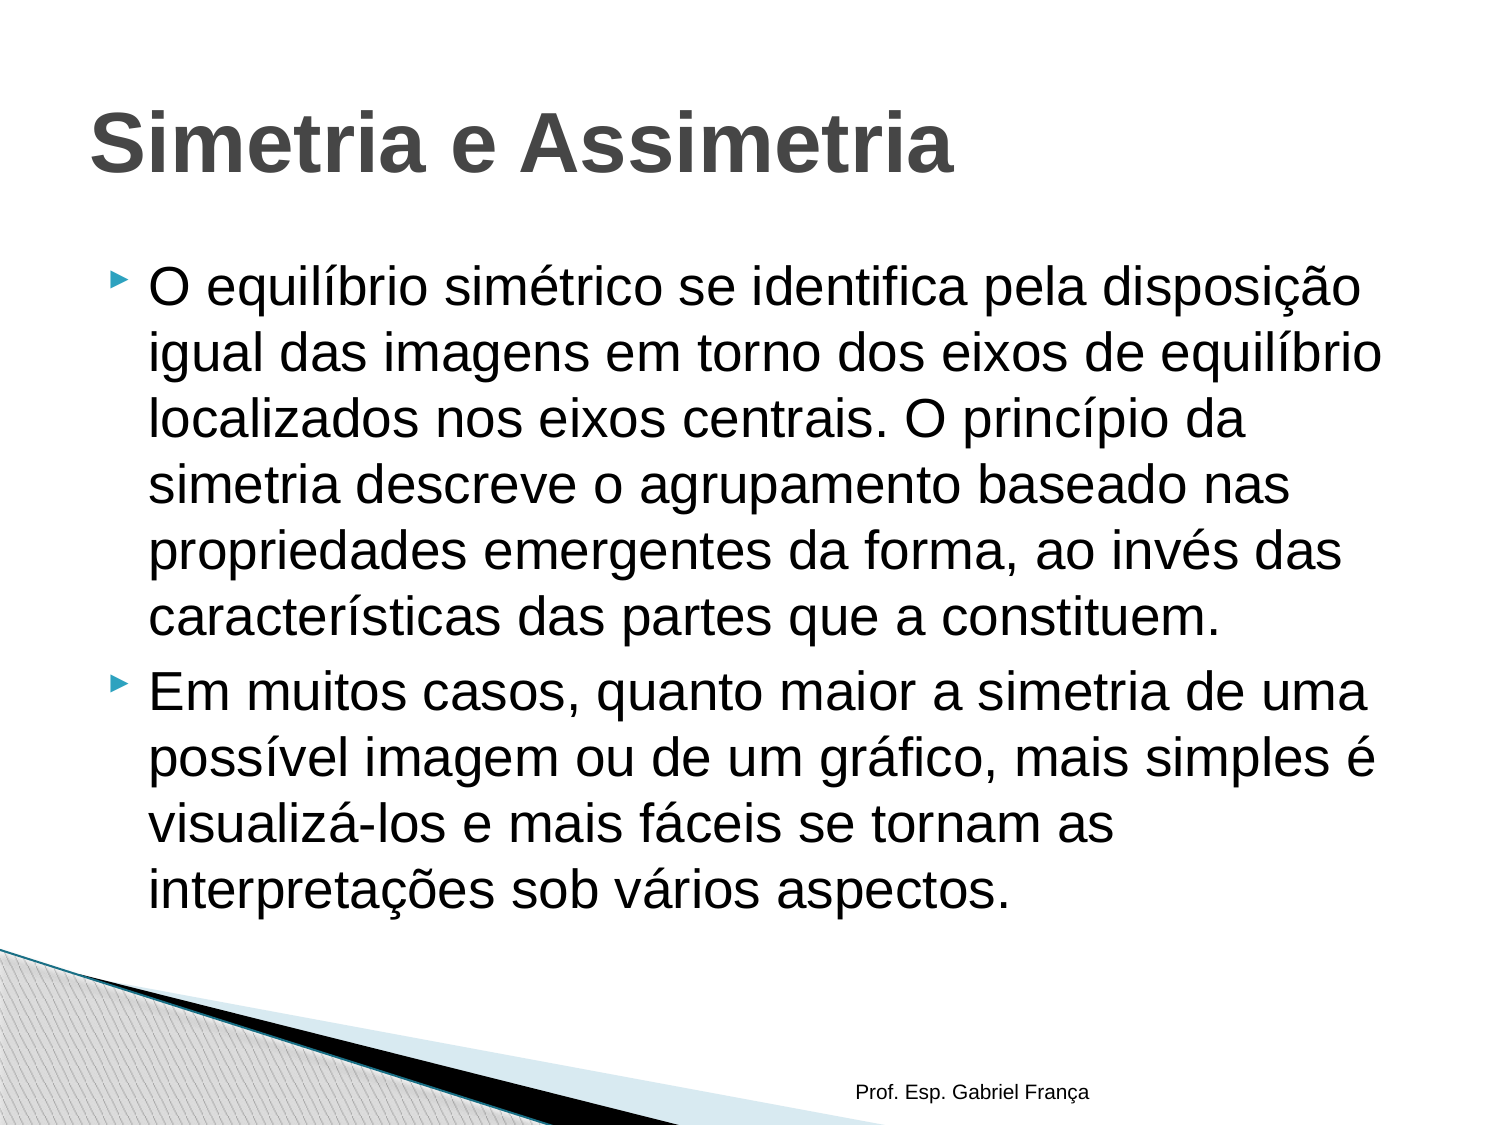

# Simetria e Assimetria
O equilíbrio simétrico se identifica pela disposição igual das imagens em torno dos eixos de equilíbrio localizados nos eixos centrais. O princípio da simetria descreve o agrupamento baseado nas propriedades emergentes da forma, ao invés das características das partes que a constituem.
Em muitos casos, quanto maior a simetria de uma possível imagem ou de um gráfico, mais simples é visualizá-los e mais fáceis se tornam as interpretações sob vários aspectos.
Prof. Esp. Gabriel França